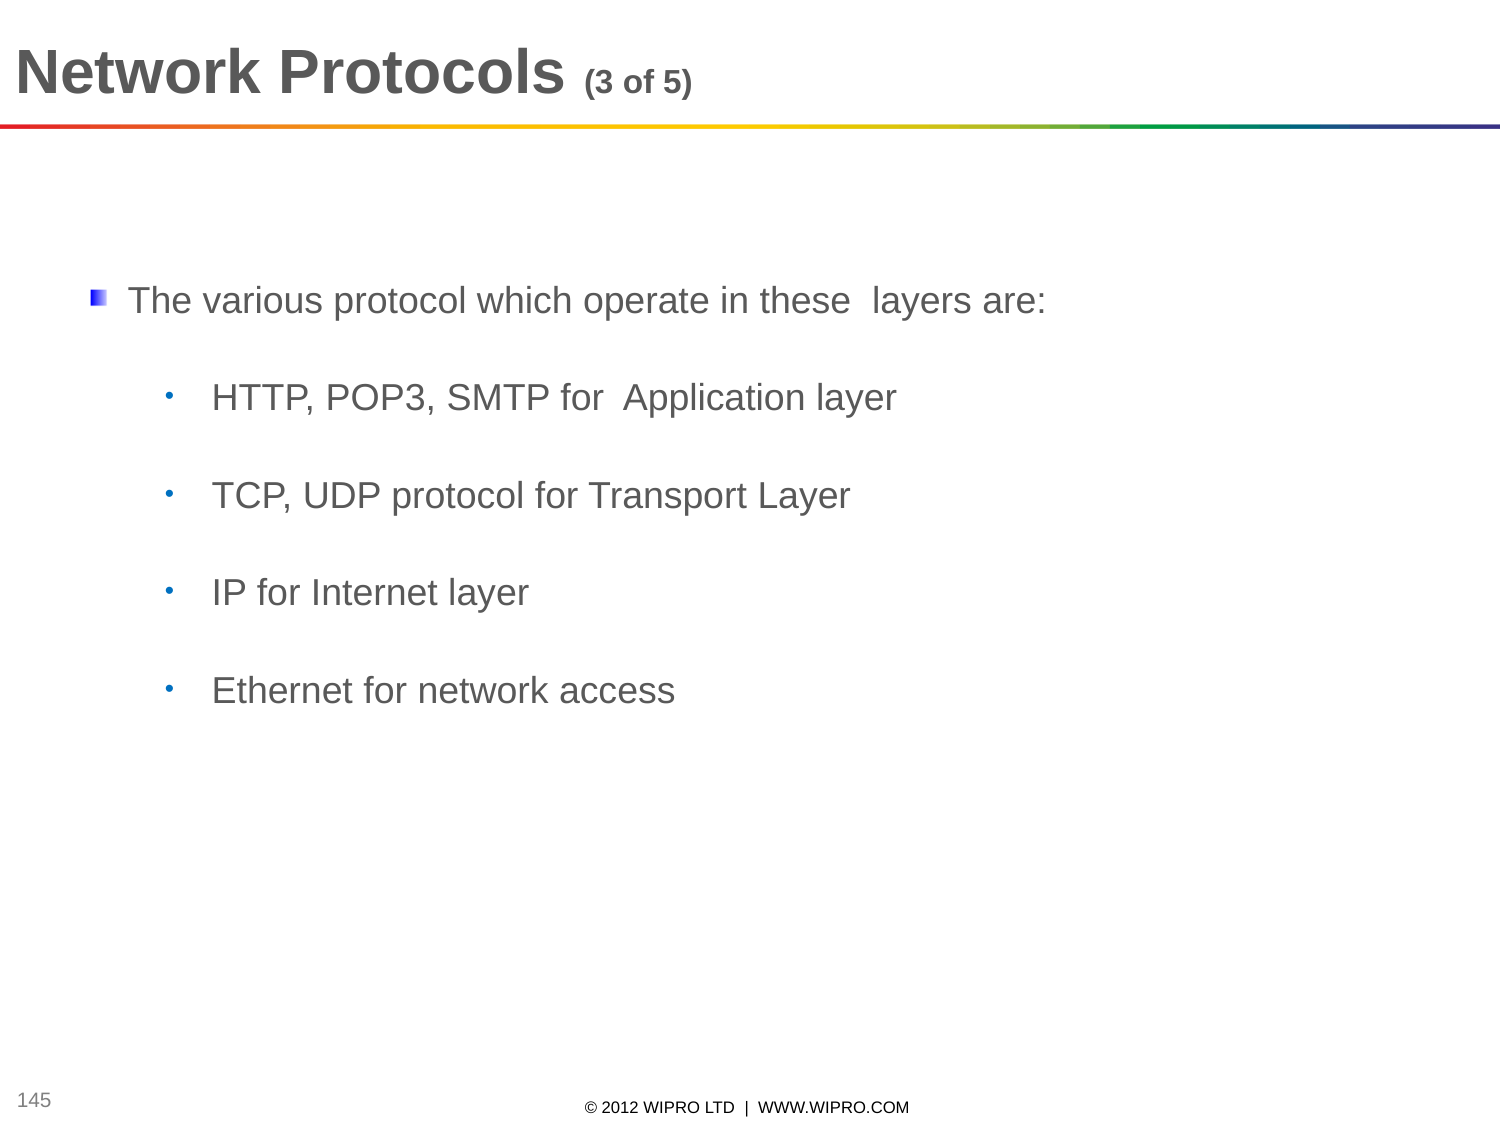

Network Protocols (3 of 5)
The various protocol which operate in these  layers are:
HTTP, POP3, SMTP for  Application layer
TCP, UDP protocol for Transport Layer
IP for Internet layer
Ethernet for network access